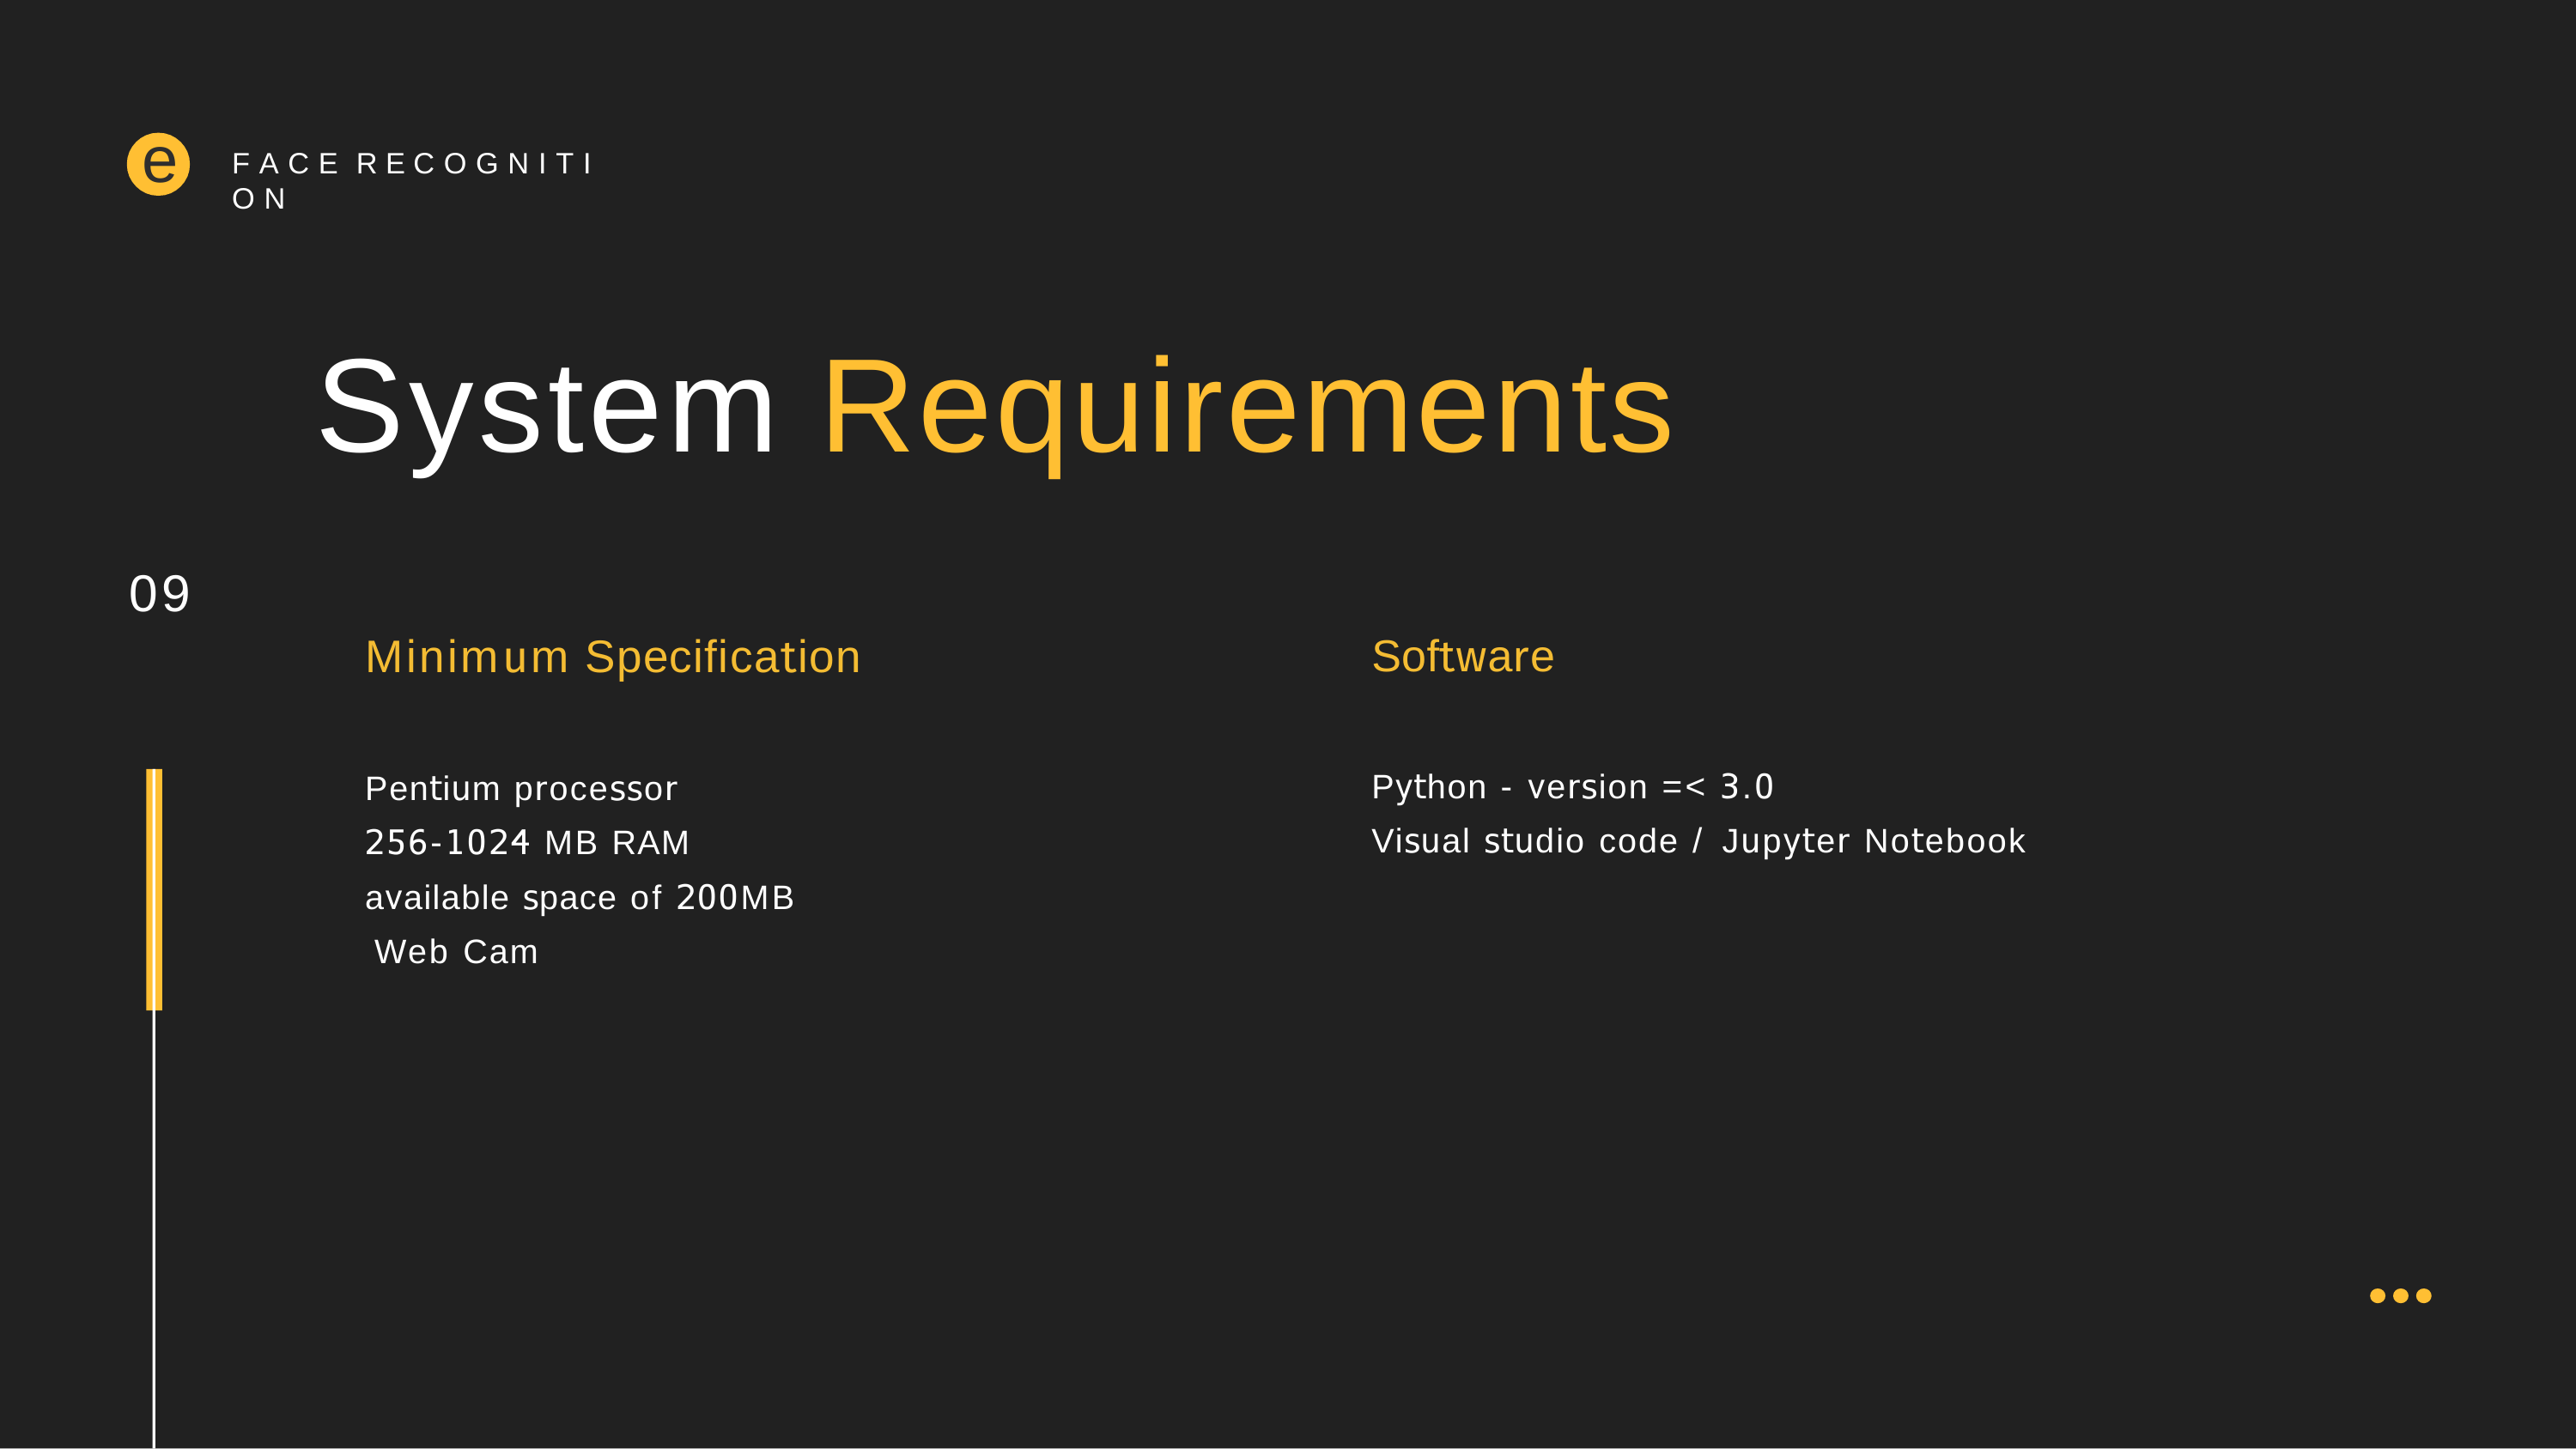

e

F A C E  R E C O G N I T I O N
# System Requirements
09
Minimum Specification
Software
Python - version =< 3.0
Visual studio code / Jupyter Notebook
Pentium processor  256-1024 MB RAM
available space of 200MB  Web Cam